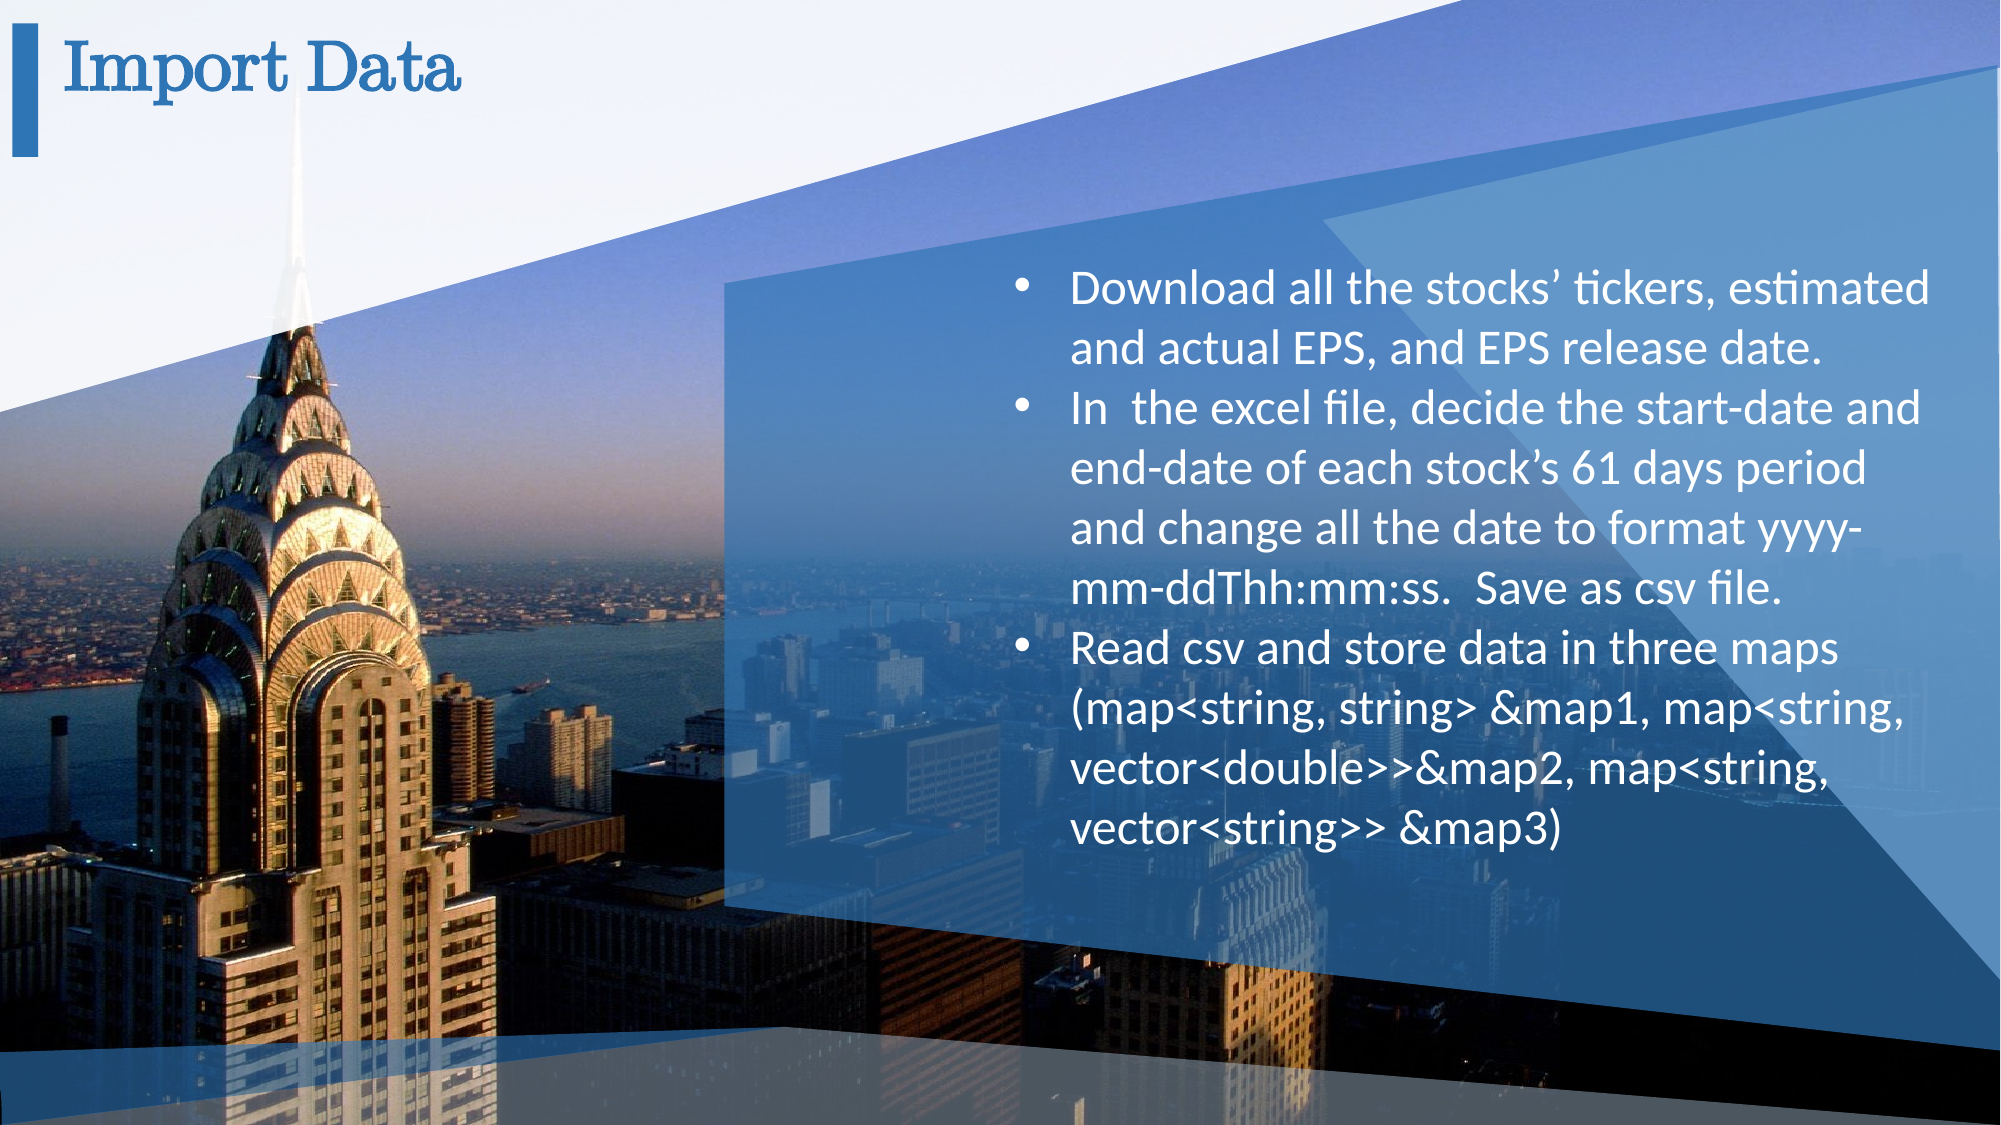

Import Data

Download all the stocks’ tickers, estimated and actual EPS, and EPS release date.
In  the excel file, decide the start-date and end-date of each stock’s 61 days period and change all the date to format yyyy-mm-ddThh:mm:ss.  Save as csv file.
Read csv and store data in three maps (map<string, string> &map1, map<string, vector<double>>&map2, map<string, vector<string>> &map3)